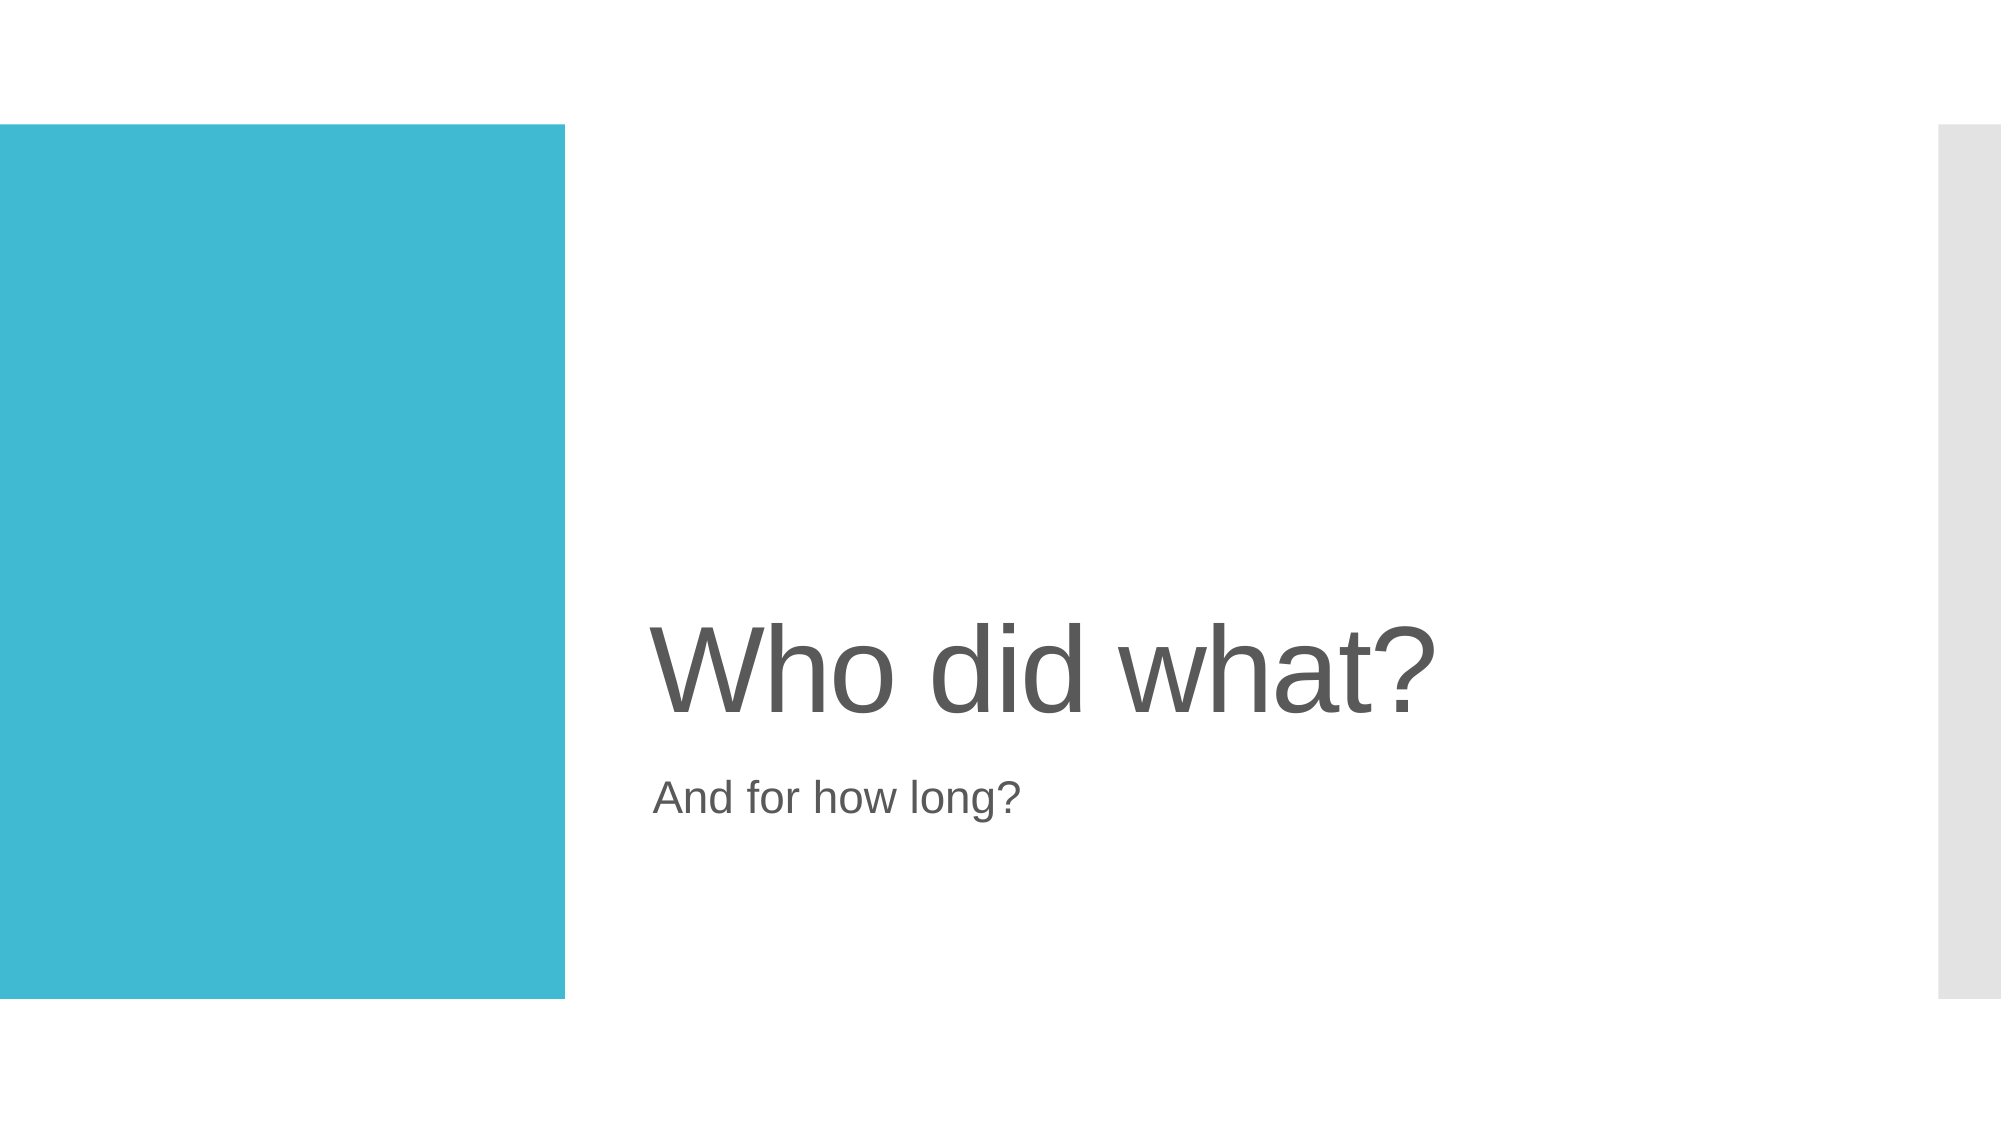

# Who did what?
And for how long?